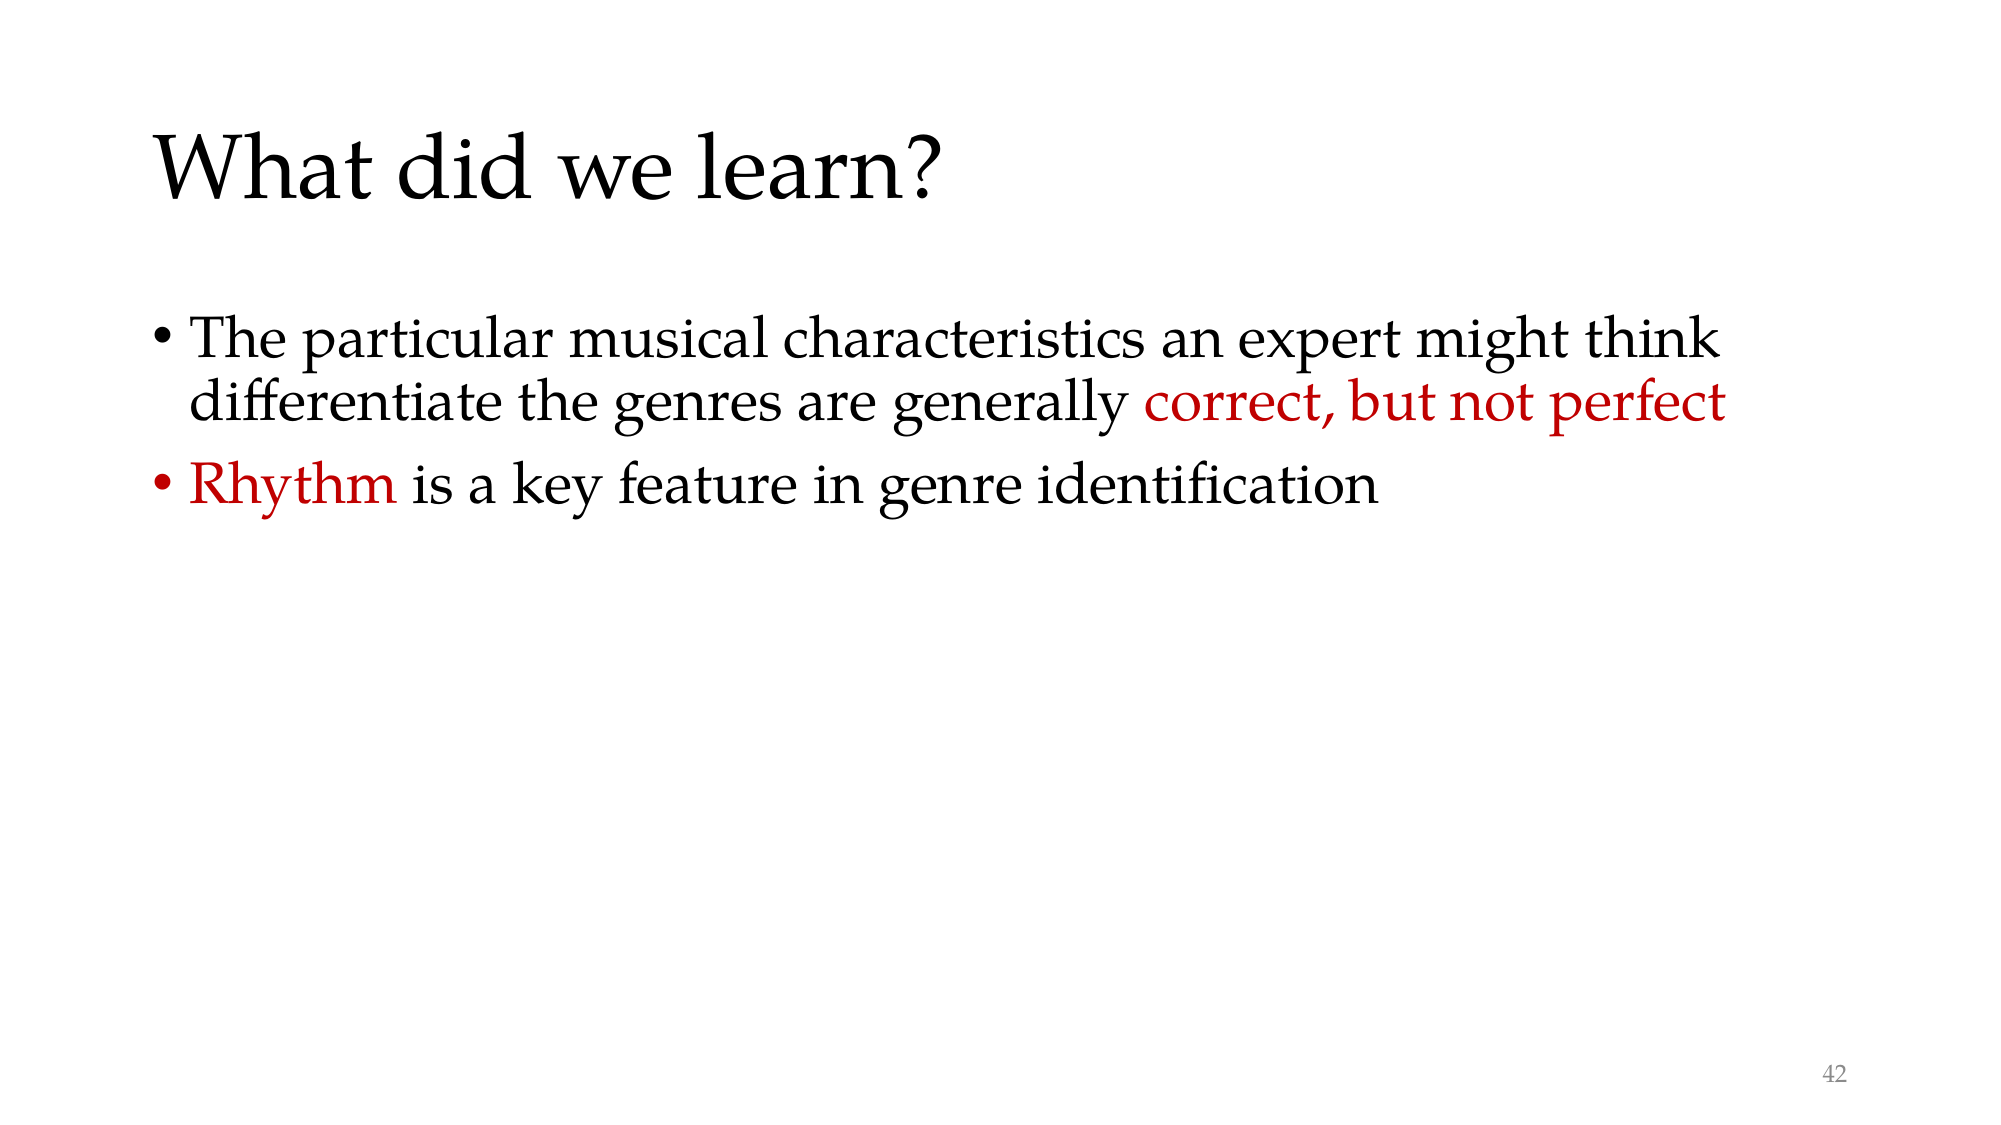

# What did we learn?
The particular musical characteristics an expert might think differentiate the genres are generally correct, but not perfect
Rhythm is a key feature in genre identification

42